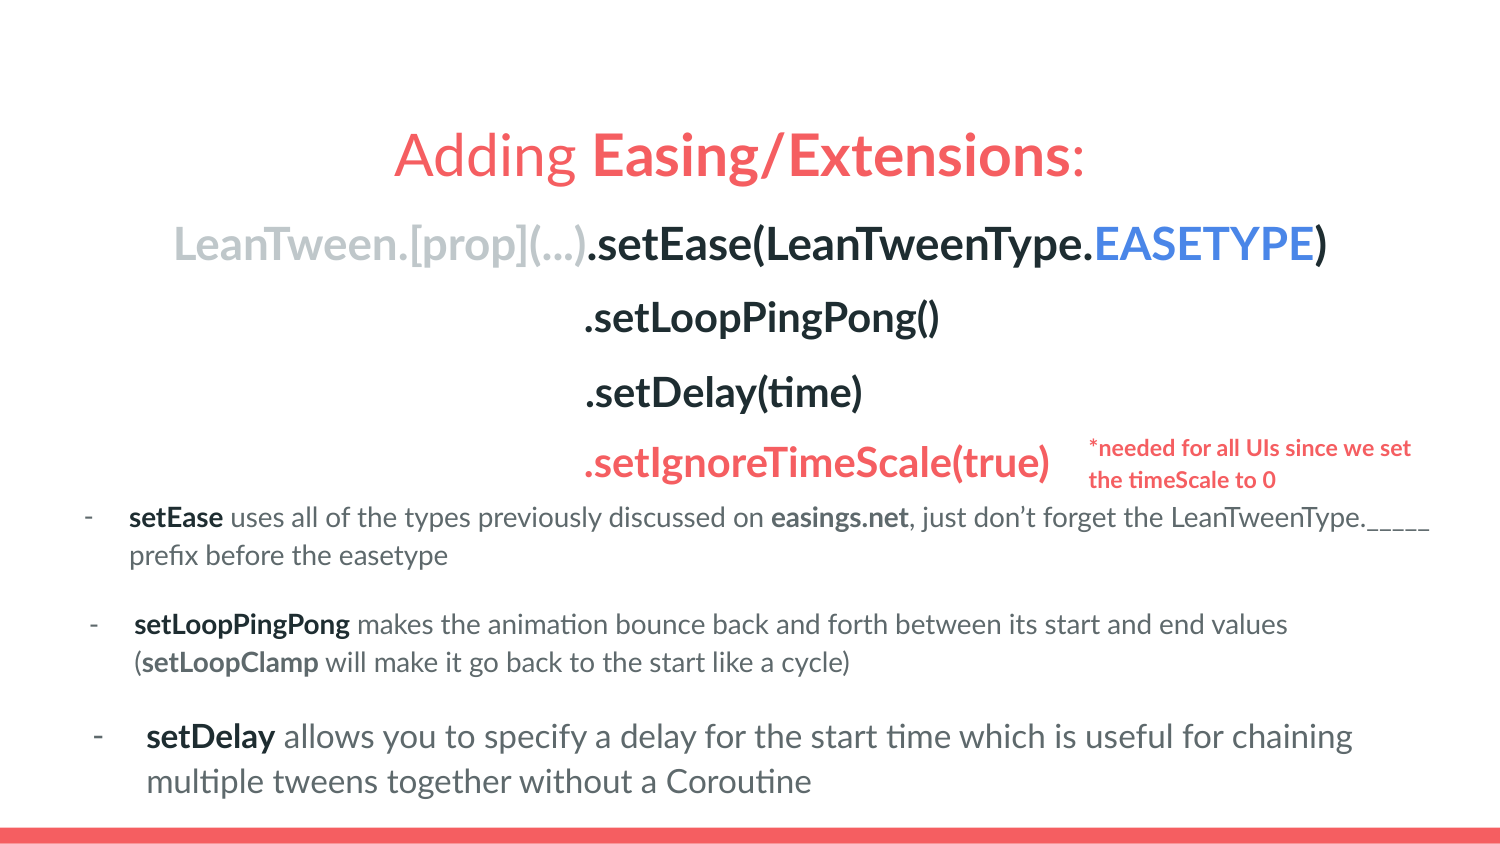

Adding Easing/Extensions:
# LeanTween.[prop](...).setEase(LeanTweenType.EASETYPE)
.setLoopPingPong()
.setDelay(time)
.setIgnoreTimeScale(true)
*needed for all UIs since we set the timeScale to 0
setEase uses all of the types previously discussed on easings.net, just don’t forget the LeanTweenType._____ prefix before the easetype
setLoopPingPong makes the animation bounce back and forth between its start and end values (setLoopClamp will make it go back to the start like a cycle)
setDelay allows you to specify a delay for the start time which is useful for chaining multiple tweens together without a Coroutine